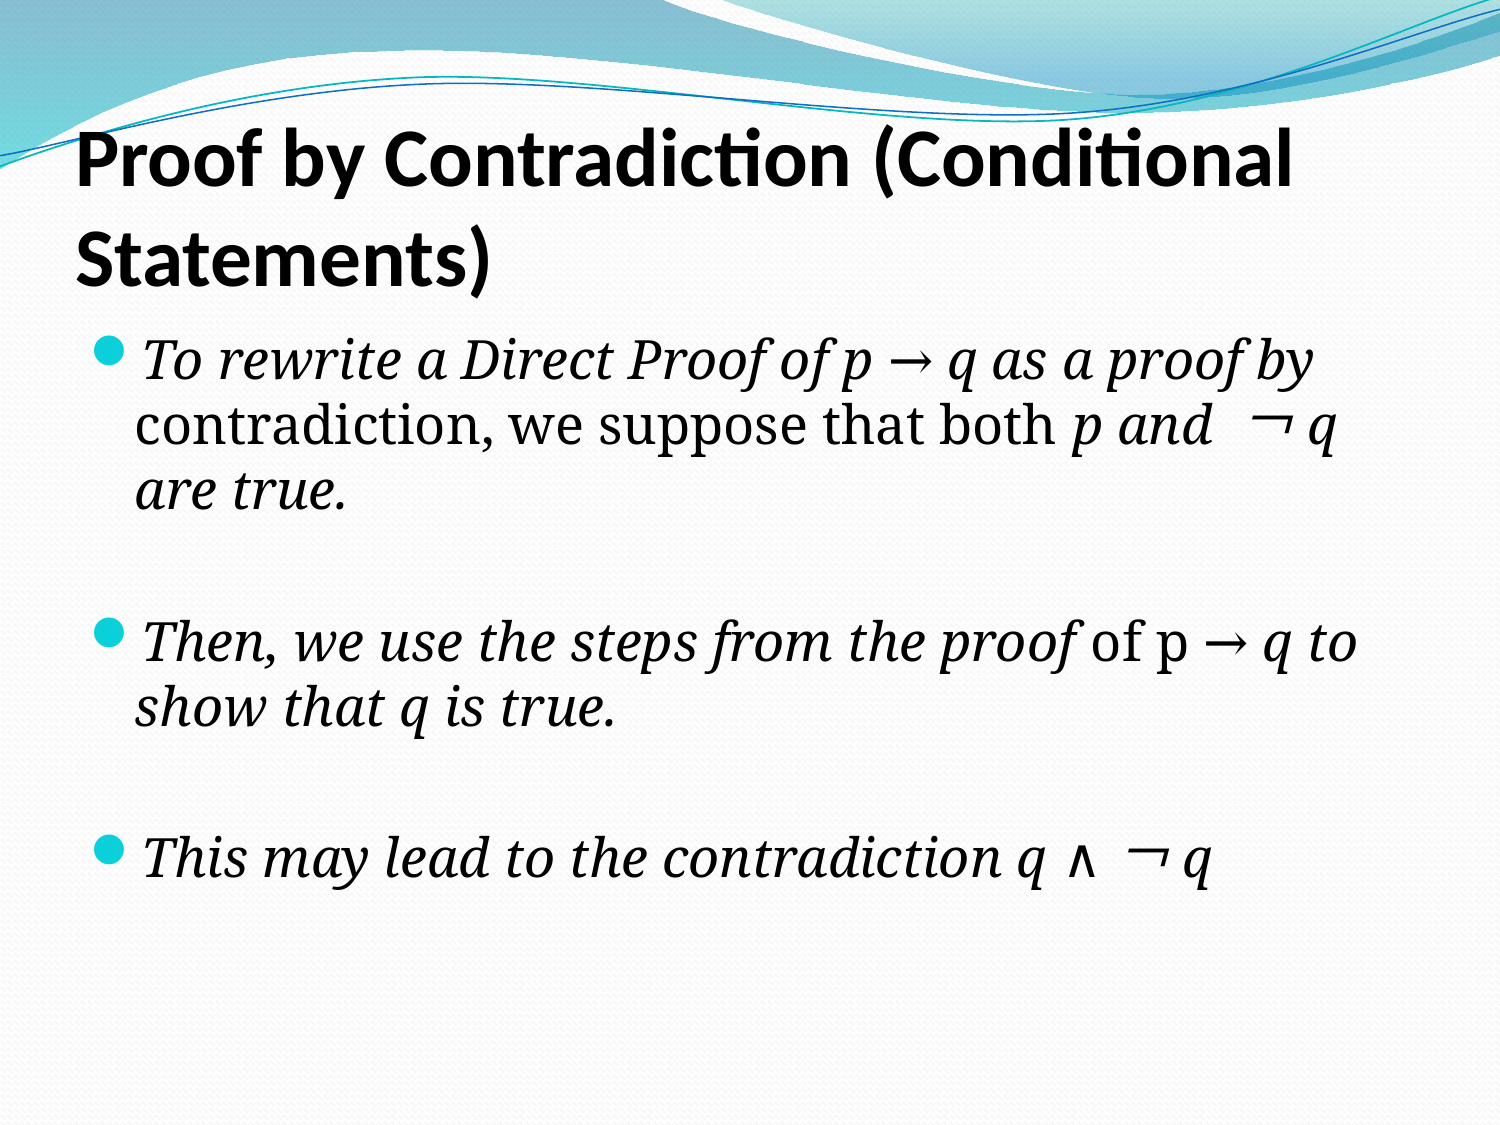

# Proof by Contradiction (Conditional Statements)
To rewrite a Direct Proof of p → q as a proof by contradiction, we suppose that both p and ￢q are true.

Then, we use the steps from the proof of p → q to show that q is true.

This may lead to the contradiction q ∧￢q